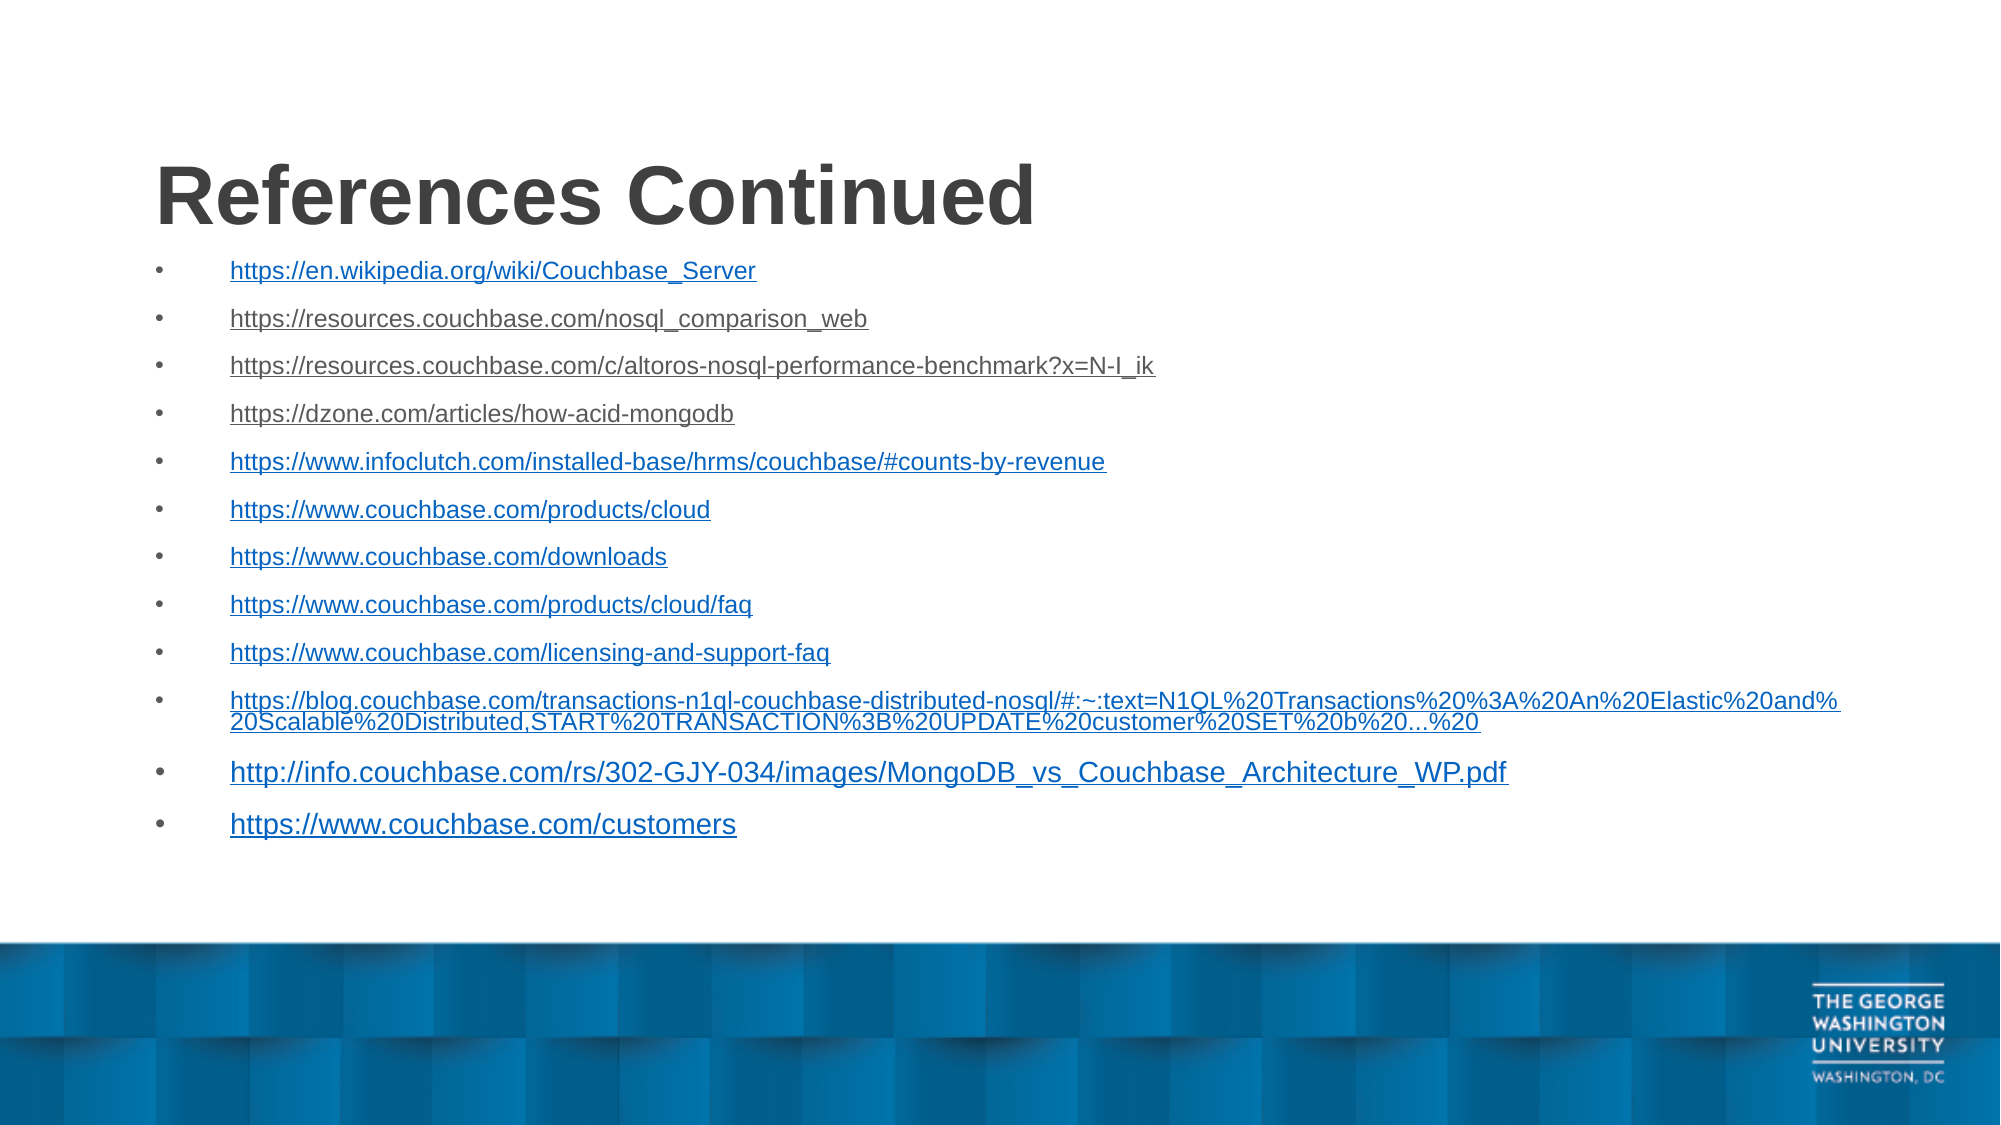

# References Continued
https://en.wikipedia.org/wiki/Couchbase_Server
https://resources.couchbase.com/nosql_comparison_web
https://resources.couchbase.com/c/altoros-nosql-performance-benchmark?x=N-I_ik
https://dzone.com/articles/how-acid-mongodb
https://www.infoclutch.com/installed-base/hrms/couchbase/#counts-by-revenue
https://www.couchbase.com/products/cloud
https://www.couchbase.com/downloads
https://www.couchbase.com/products/cloud/faq
https://www.couchbase.com/licensing-and-support-faq
https://blog.couchbase.com/transactions-n1ql-couchbase-distributed-nosql/#:~:text=N1QL%20Transactions%20%3A%20An%20Elastic%20and%20Scalable%20Distributed,START%20TRANSACTION%3B%20UPDATE%20customer%20SET%20b%20...%20
http://info.couchbase.com/rs/302-GJY-034/images/MongoDB_vs_Couchbase_Architecture_WP.pdf
https://www.couchbase.com/customers